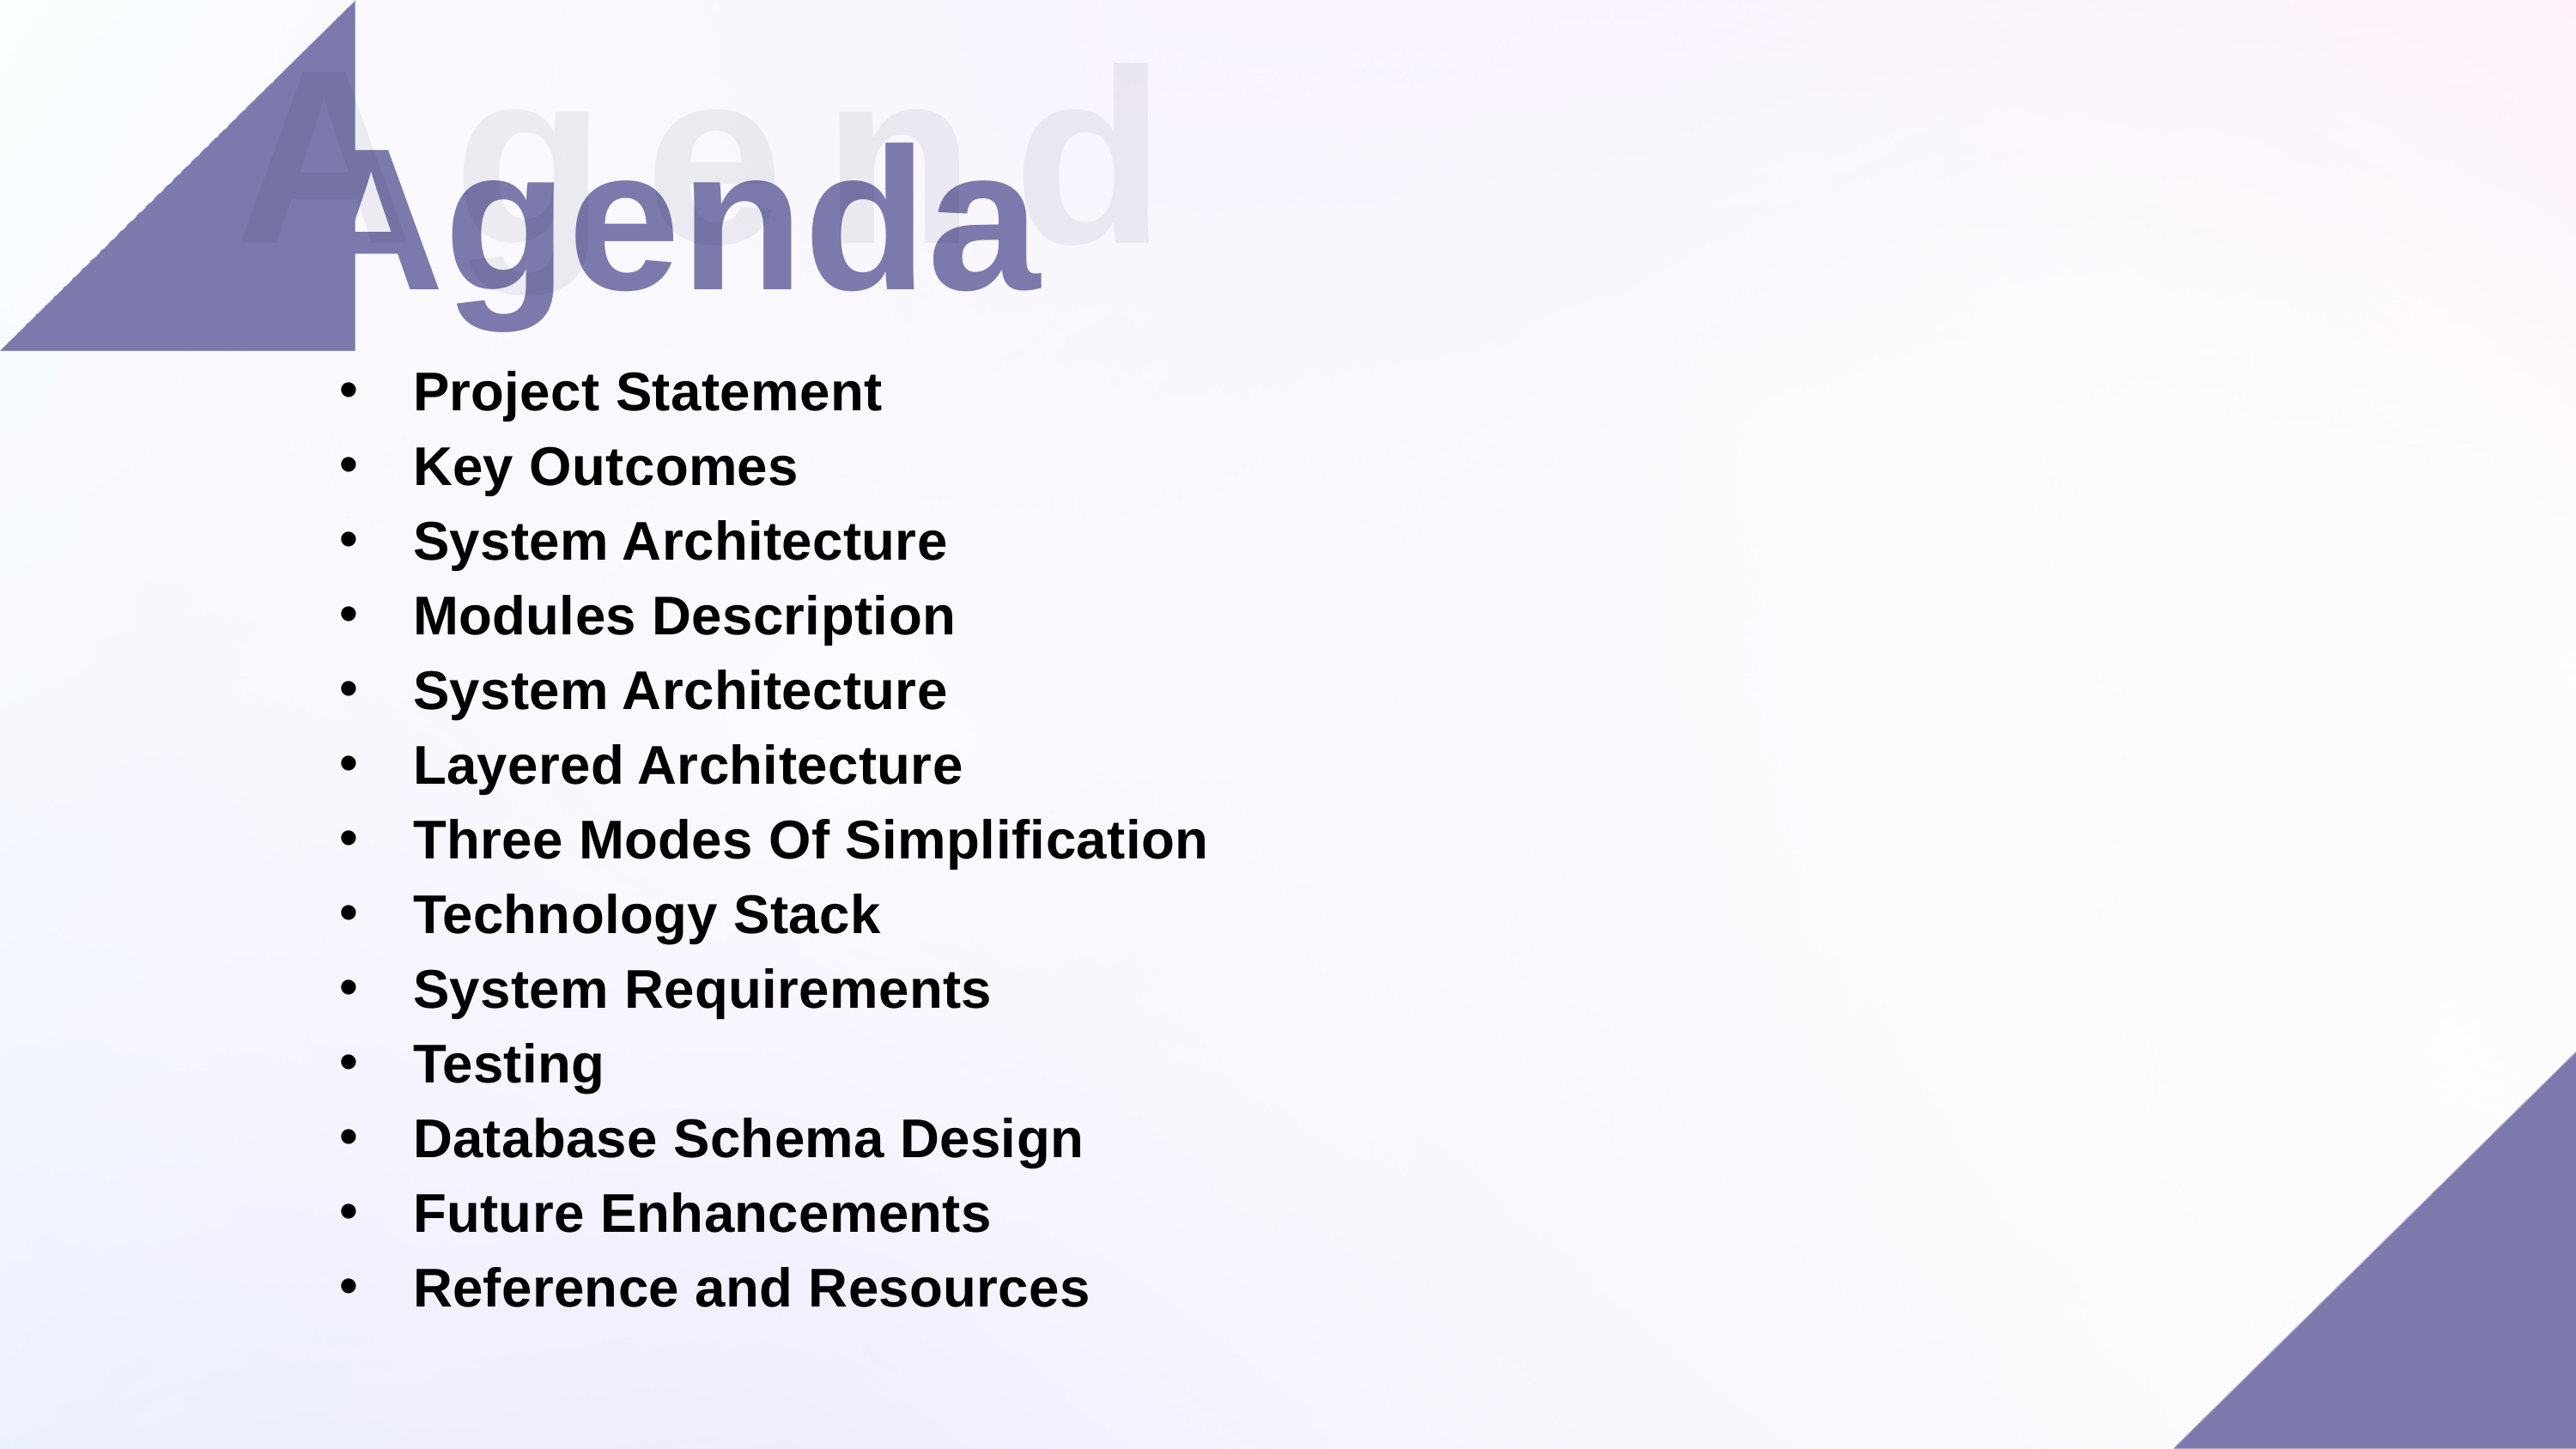

Agenda
Agenda

Project Statement
Key Outcomes
System Architecture
Modules Description
System Architecture
Layered Architecture
Three Modes Of Simplification
Technology Stack
System Requirements
Testing
Database Schema Design
Future Enhancements
Reference and Resources